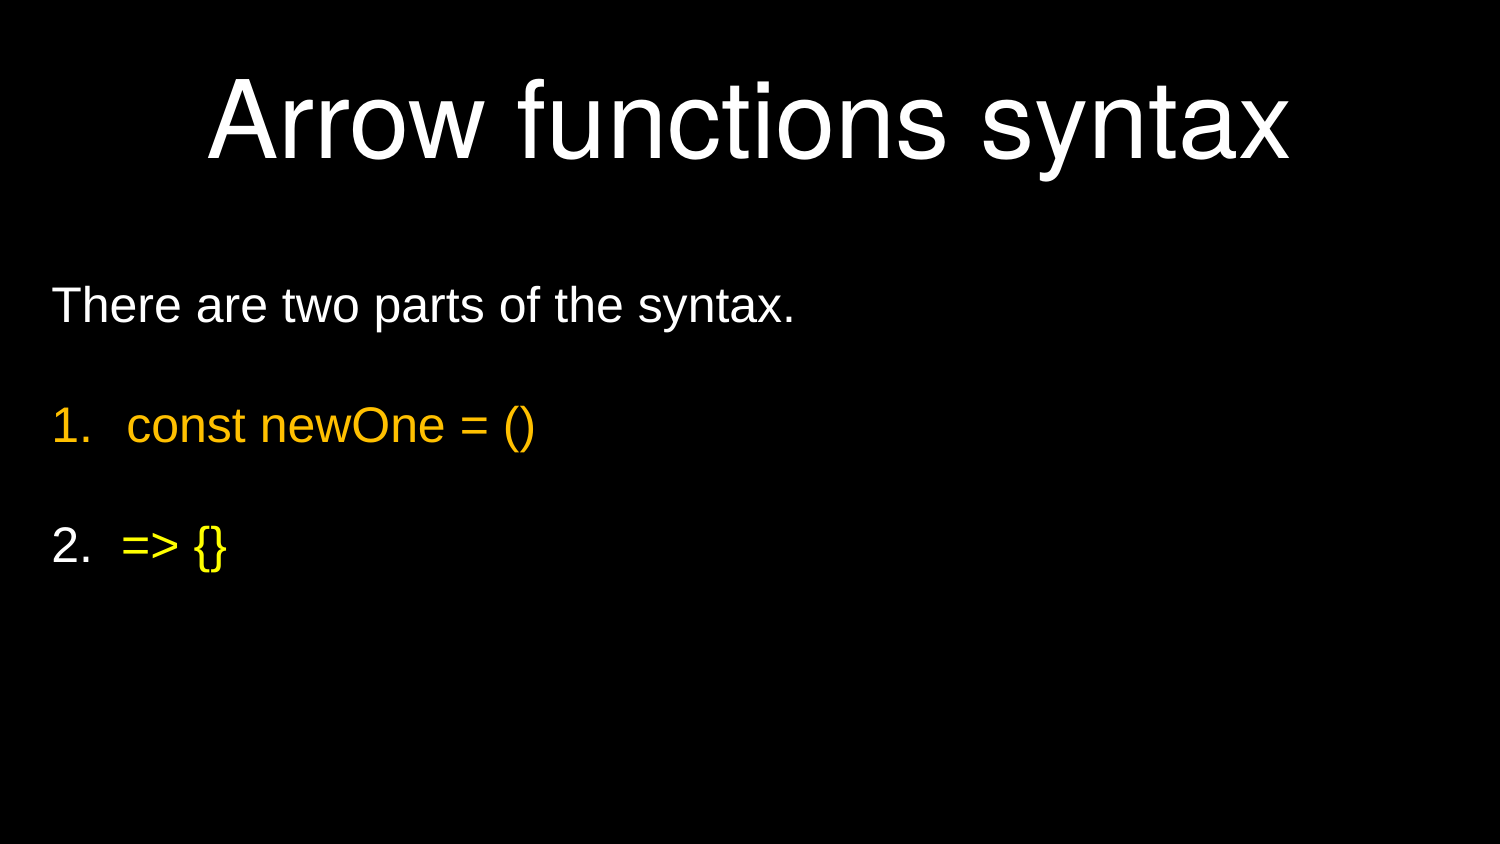

# Arrow functions syntax
There are two parts of the syntax.

const newOne = ()

2.  => {}